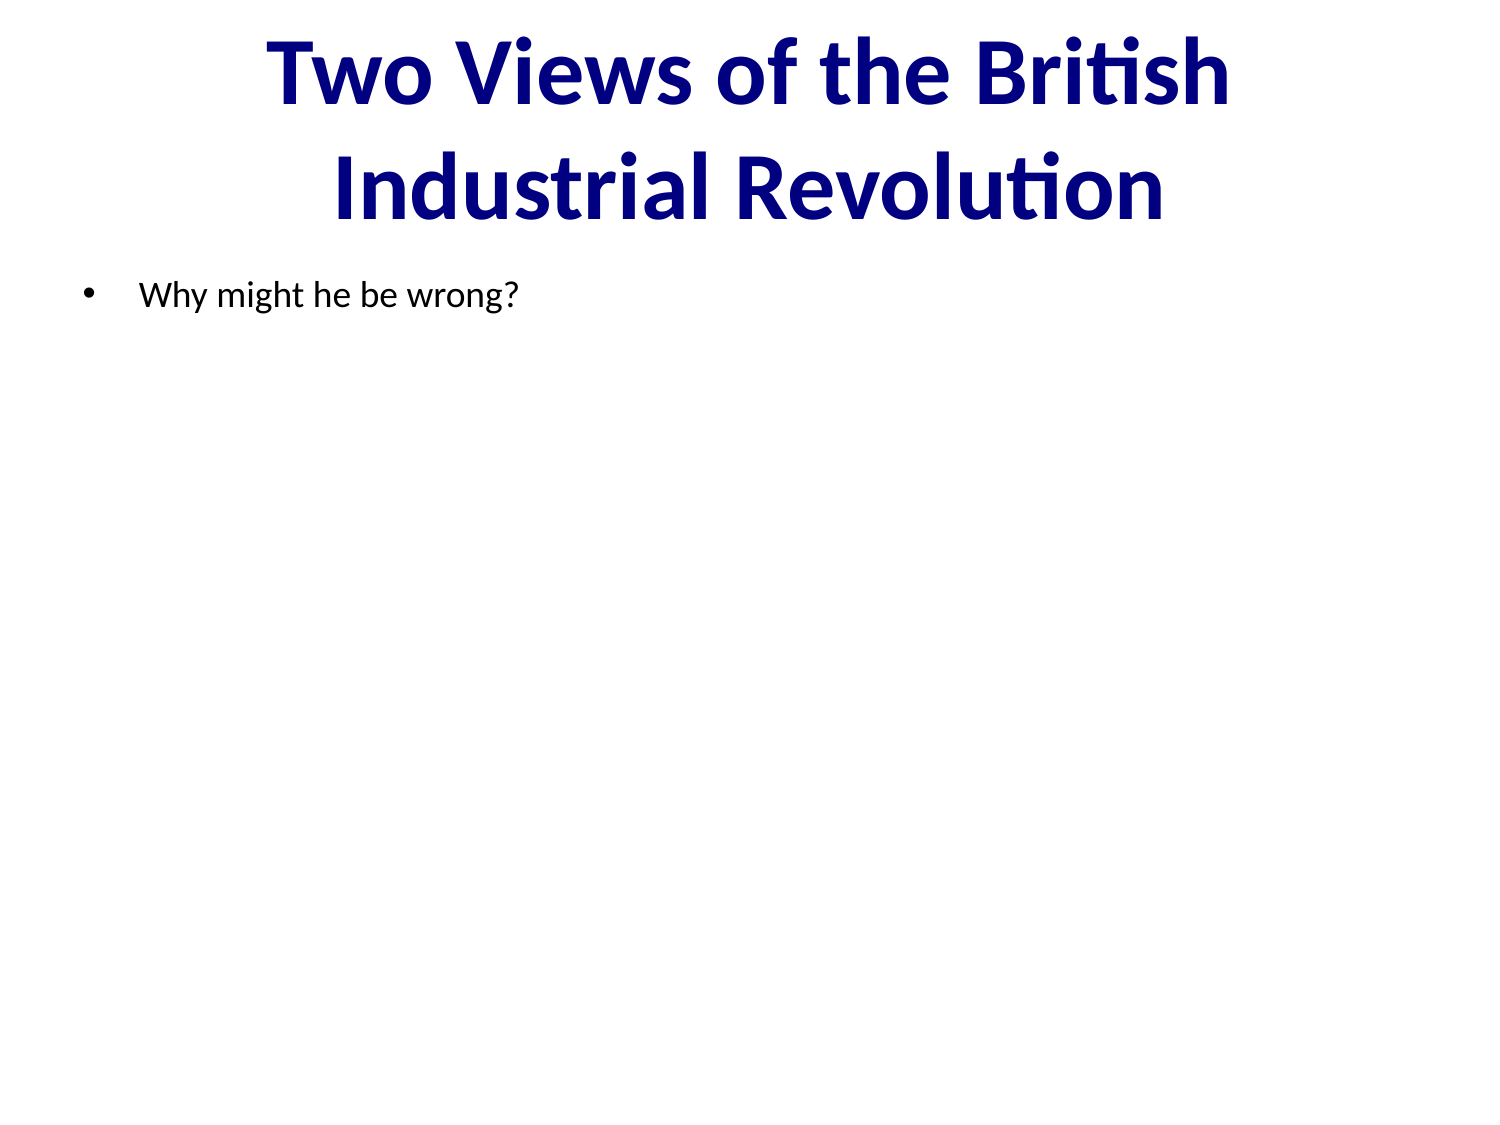

Two Views of the British Industrial Revolution
Why might he be wrong?